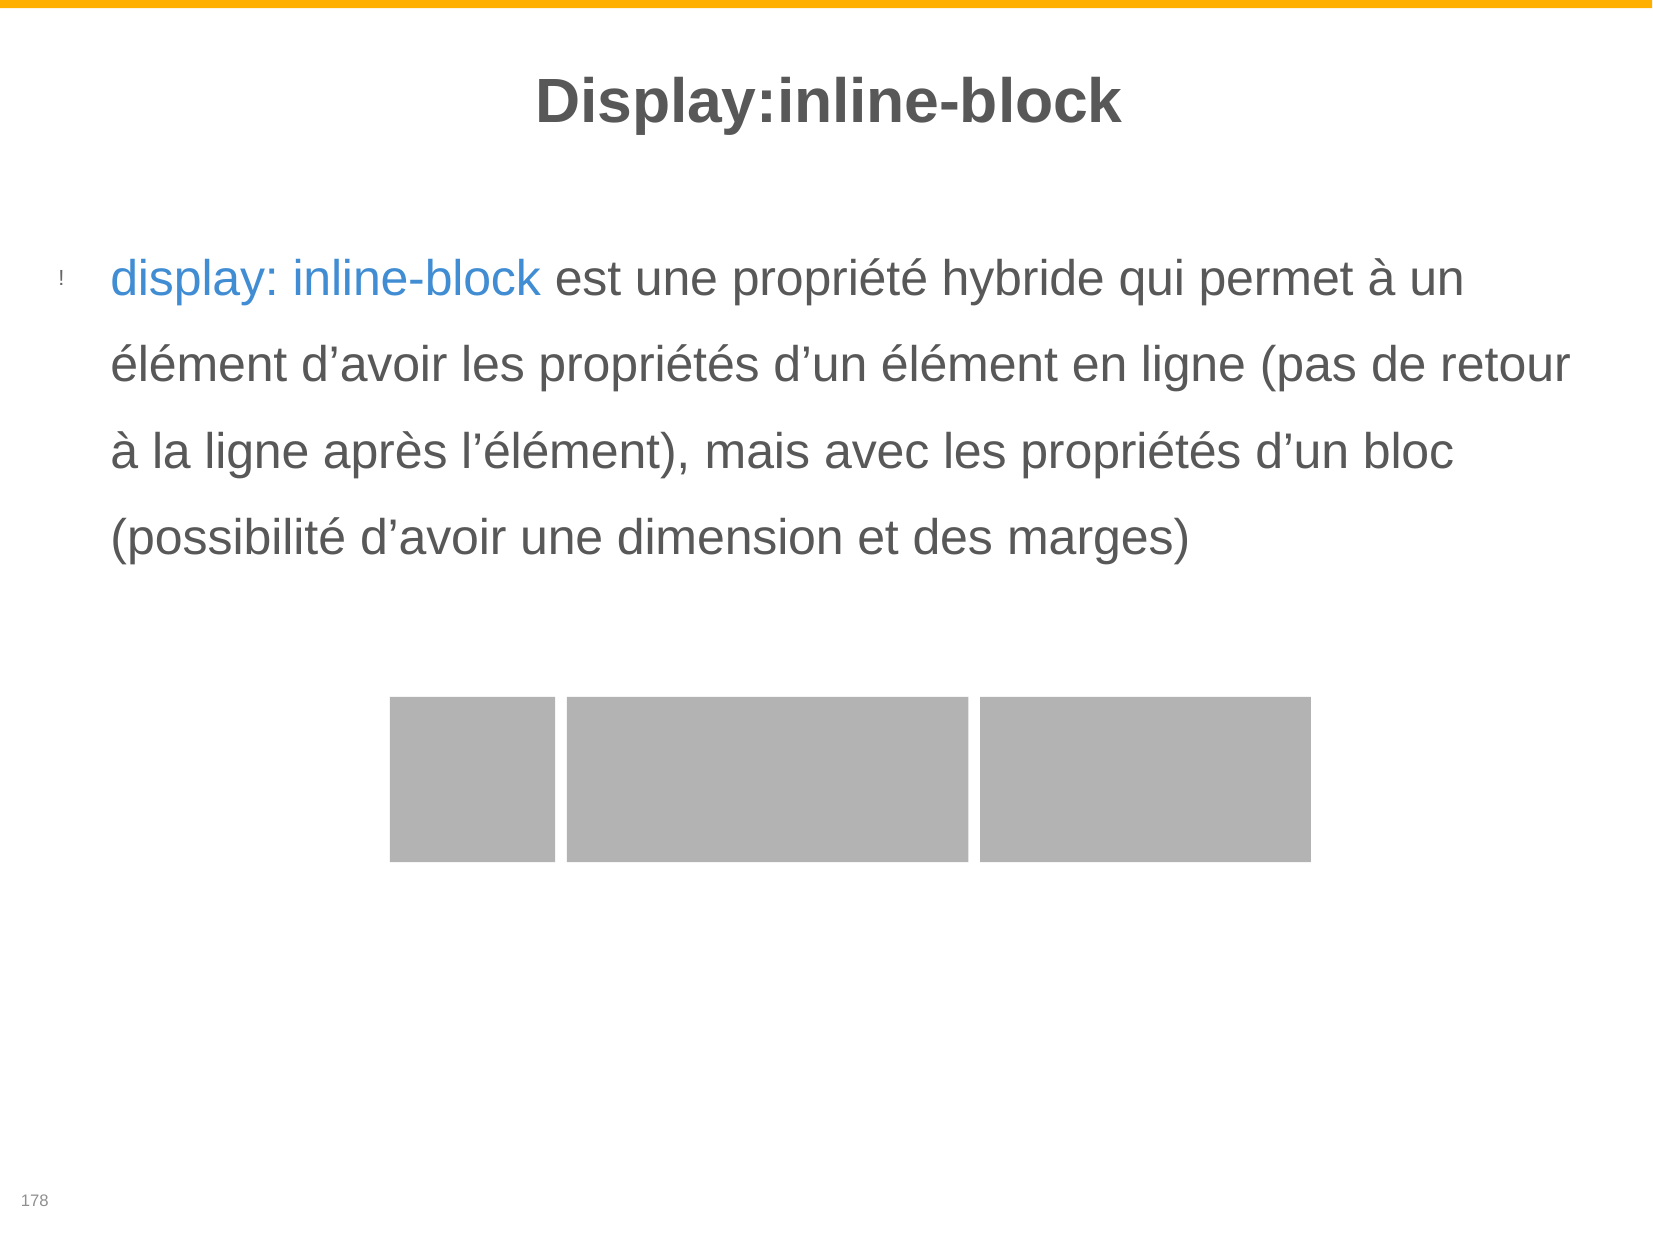

# Display:inline-block
display: inline-block est une propriété hybride qui permet à un  élément d’avoir les propriétés d’un élément en ligne (pas de retour  à la ligne après l’élément), mais avec les propriétés d’un bloc  (possibilité d’avoir une dimension et des marges)
!

178